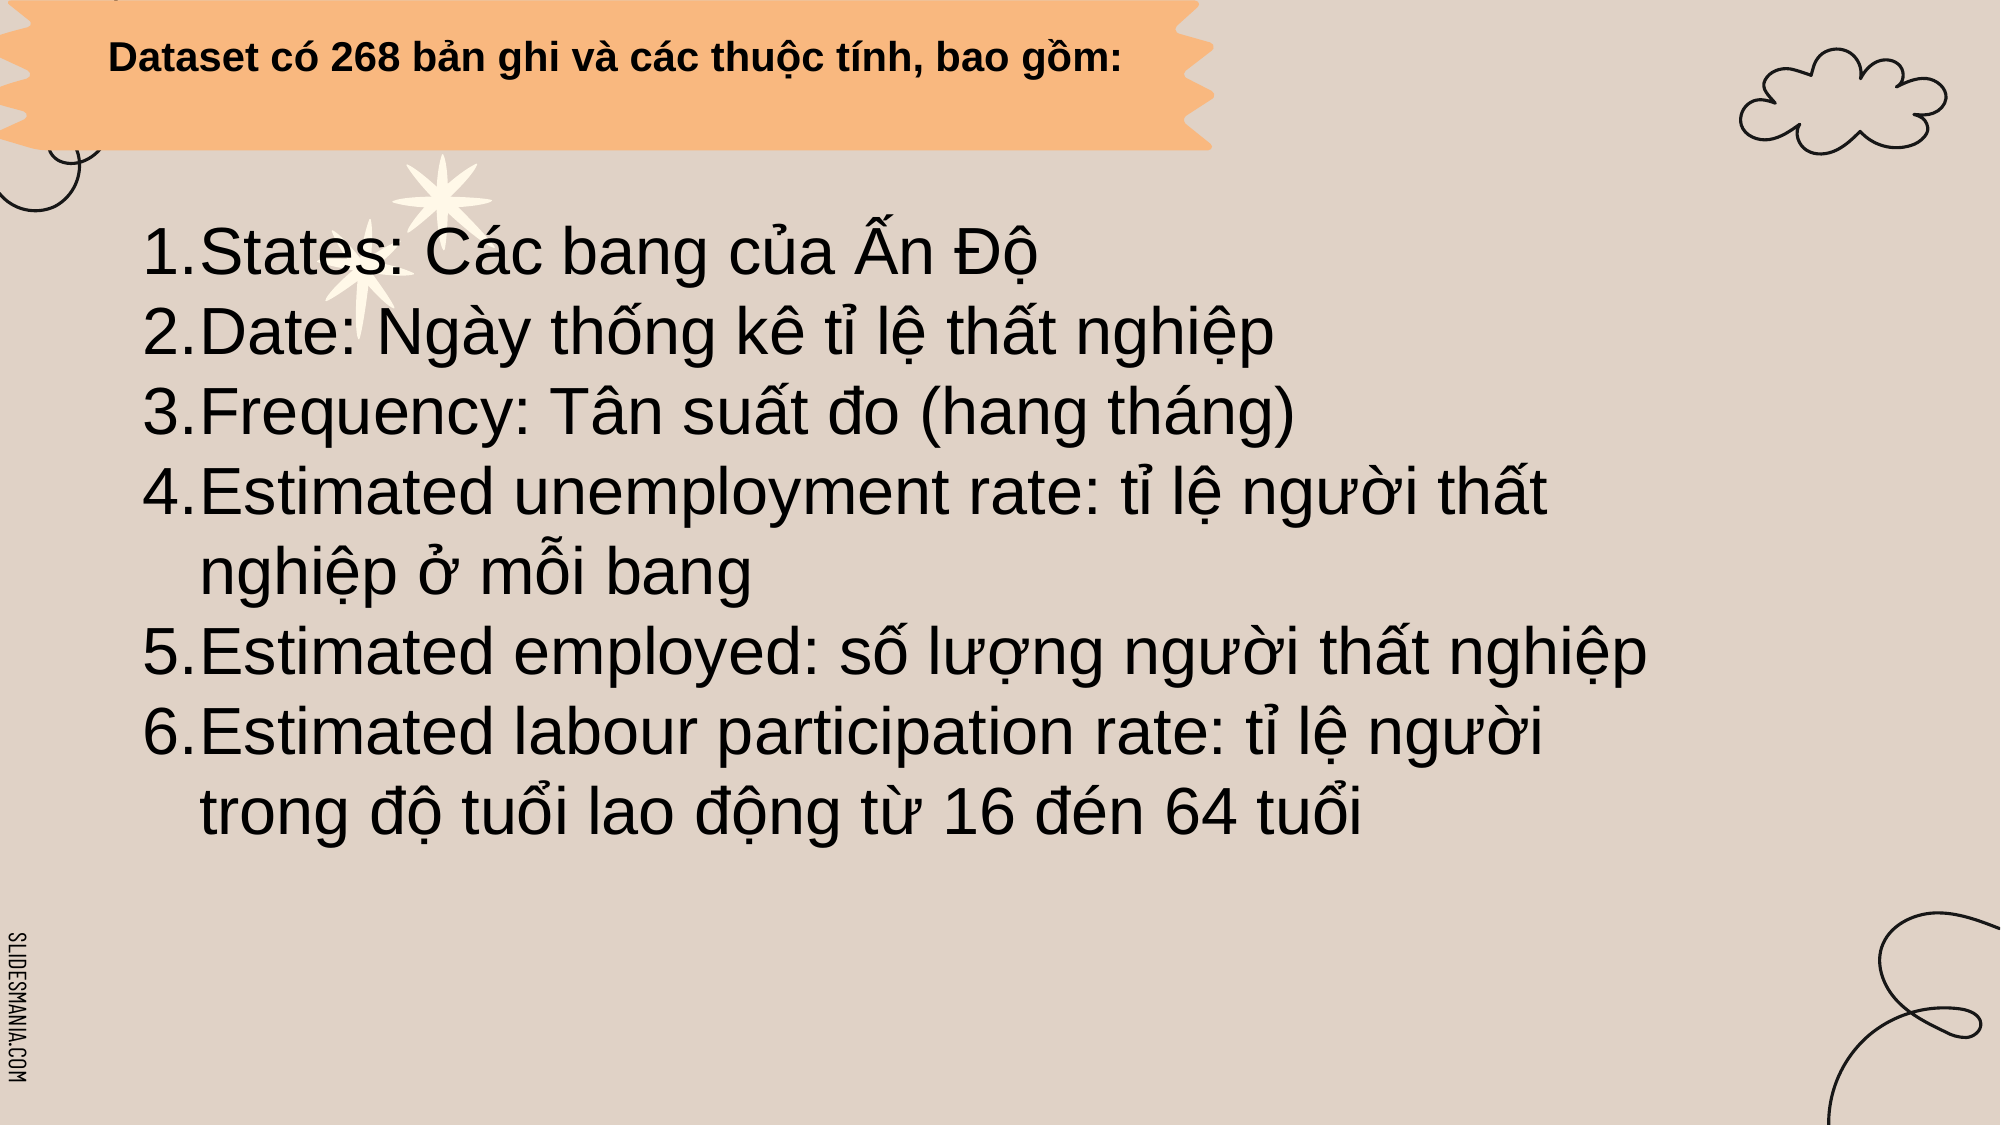

Dataset có 268 bản ghi và các thuộc tính, bao gồm:

States: Các bang của Ấn Độ
Date: Ngày thống kê tỉ lệ thất nghiệp
Frequency: Tân suất đo (hang tháng)
Estimated unemployment rate: tỉ lệ người thất nghiệp ở mỗi bang
Estimated employed: số lượng người thất nghiệp
Estimated labour participation rate: tỉ lệ người trong độ tuổi lao động từ 16 đén 64 tuổi